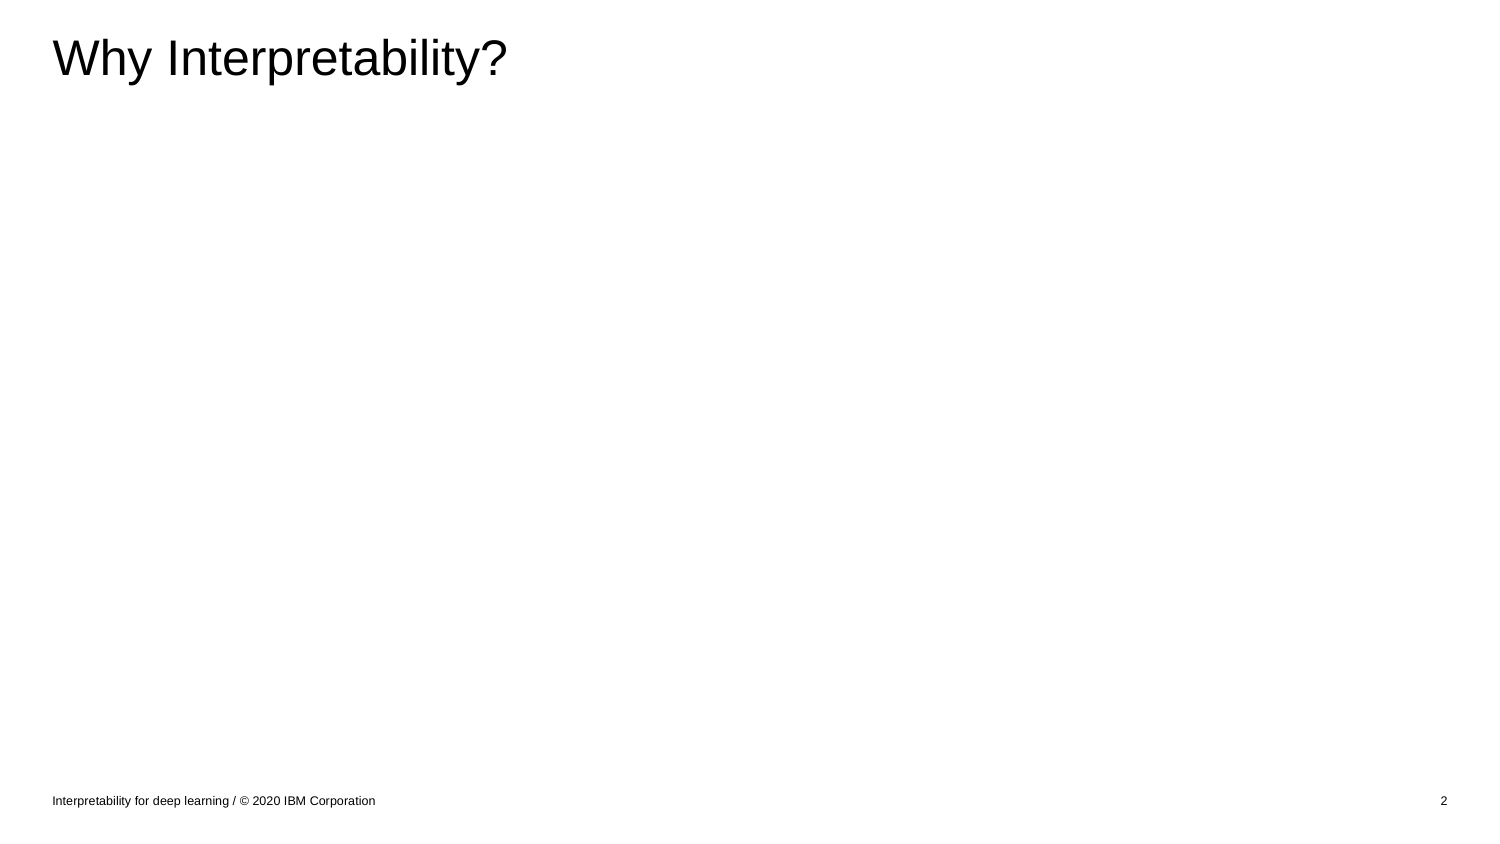

Why Interpretability?
Interpretability for deep learning / © 2020 IBM Corporation
2